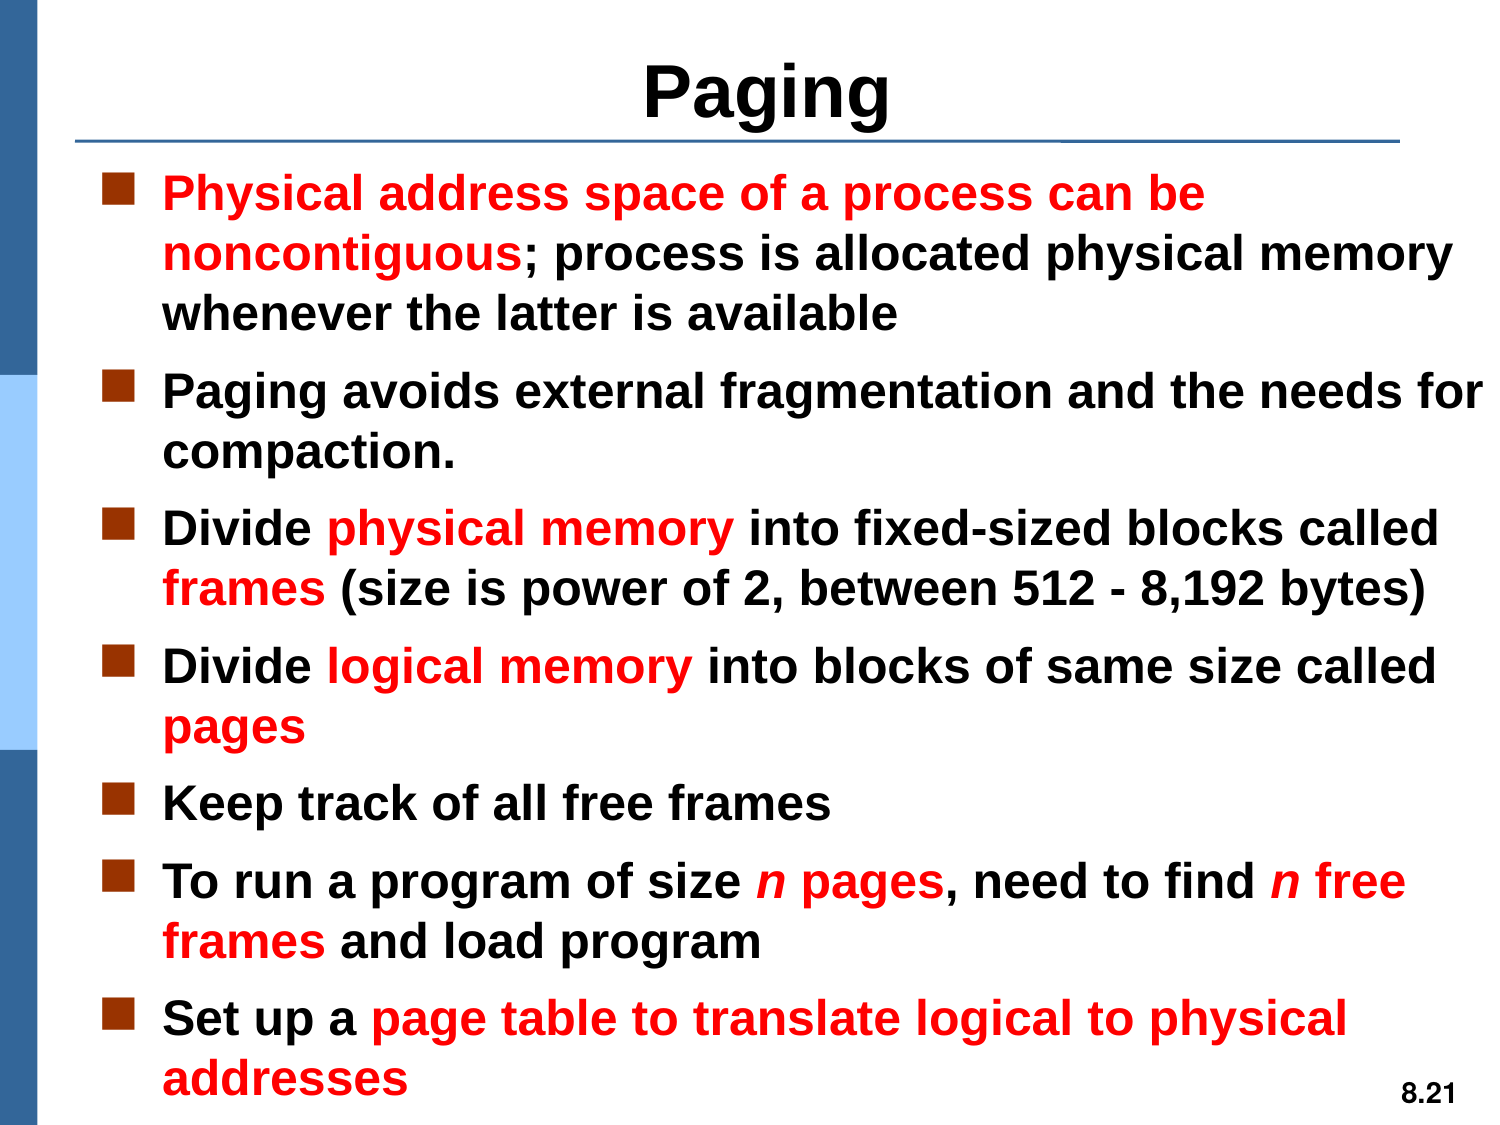

# Paging
Physical address space of a process can be noncontiguous; process is allocated physical memory whenever the latter is available
Paging avoids external fragmentation and the needs for compaction.
Divide physical memory into fixed-sized blocks called frames (size is power of 2, between 512 - 8,192 bytes)
Divide logical memory into blocks of same size called pages
Keep track of all free frames
To run a program of size n pages, need to find n free frames and load program
Set up a page table to translate logical to physical addresses
Internal fragmentation